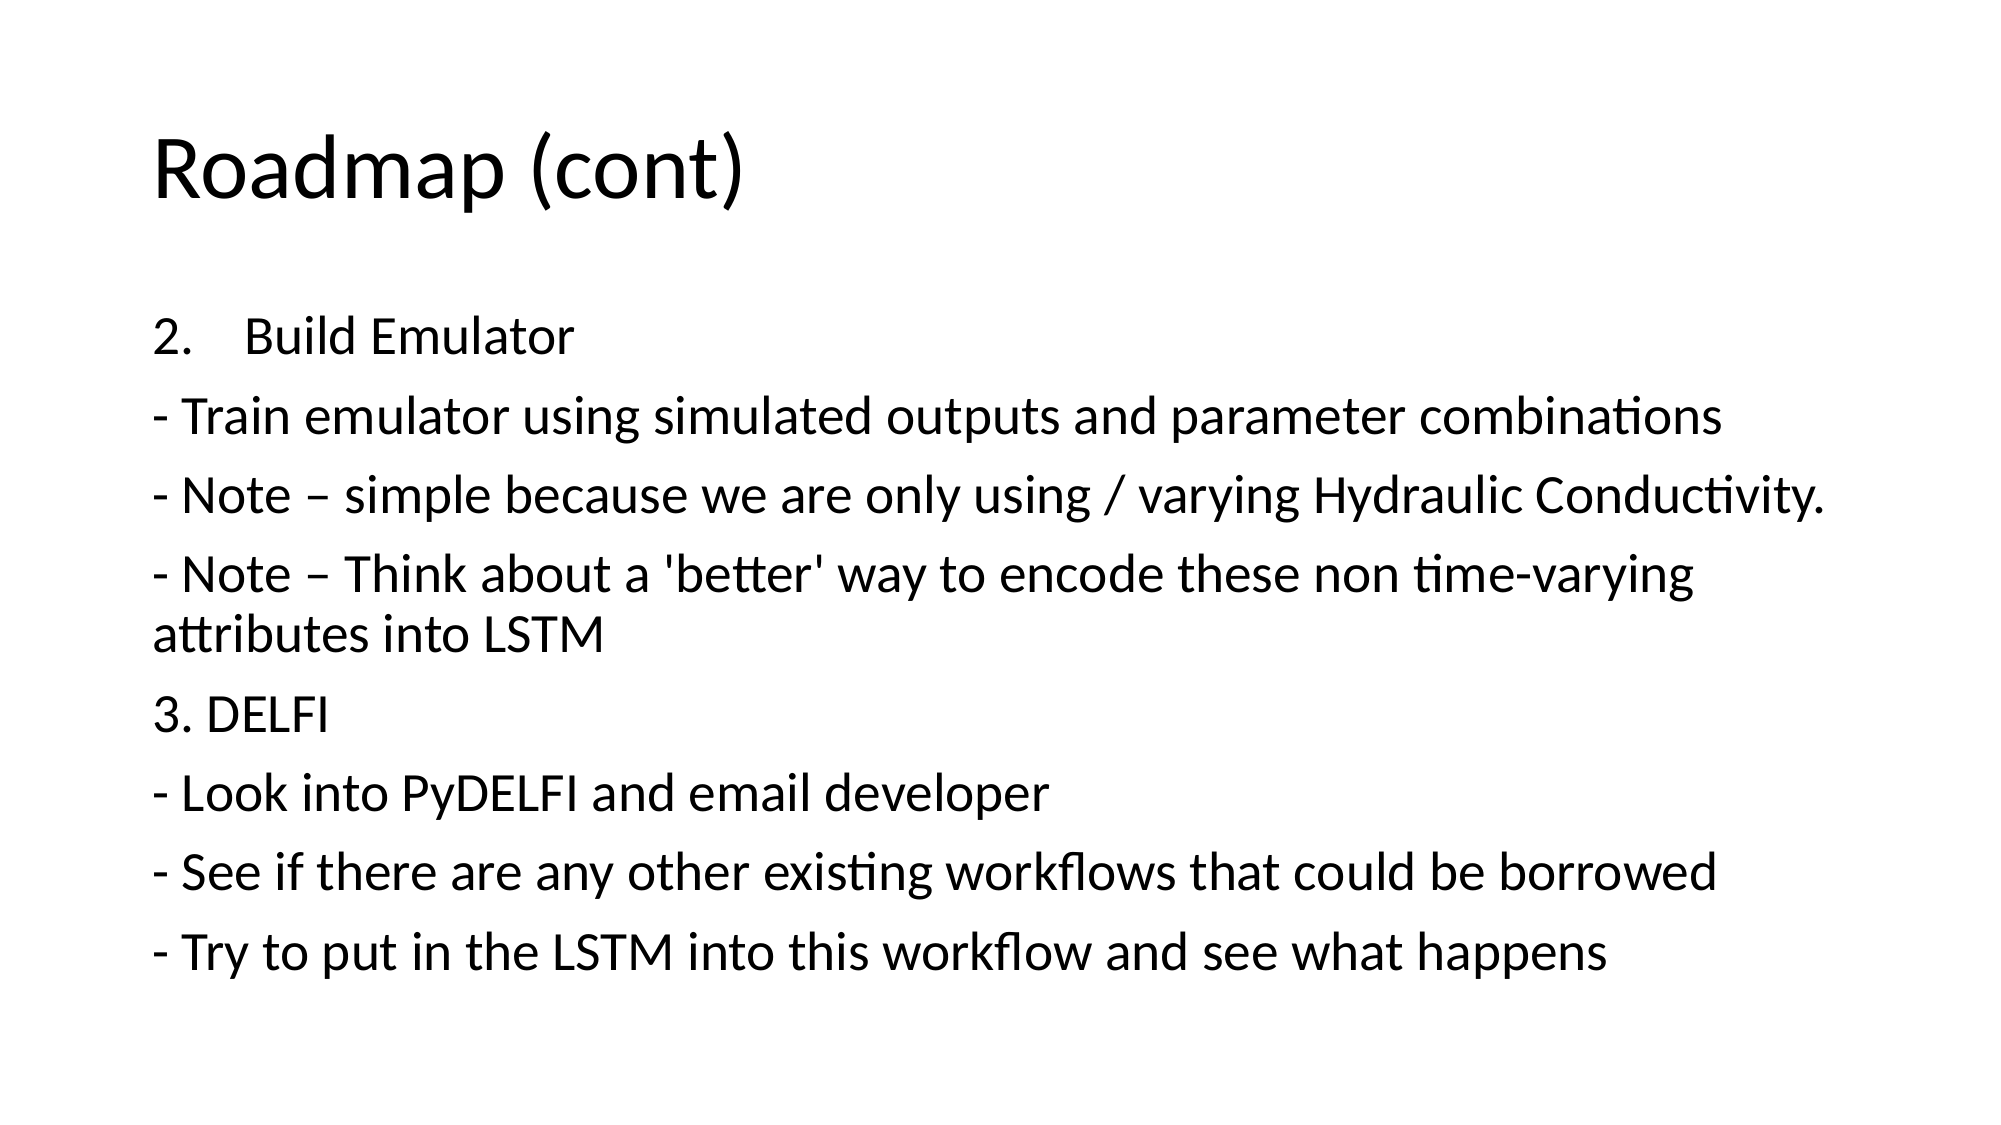

# Roadmap (cont)
2.    Build Emulator
- Train emulator using simulated outputs and parameter combinations
- Note – simple because we are only using / varying Hydraulic Conductivity.
- Note – Think about a 'better' way to encode these non time-varying attributes into LSTM
3. DELFI
- Look into PyDELFI and email developer
- See if there are any other existing workflows that could be borrowed
- Try to put in the LSTM into this workflow and see what happens